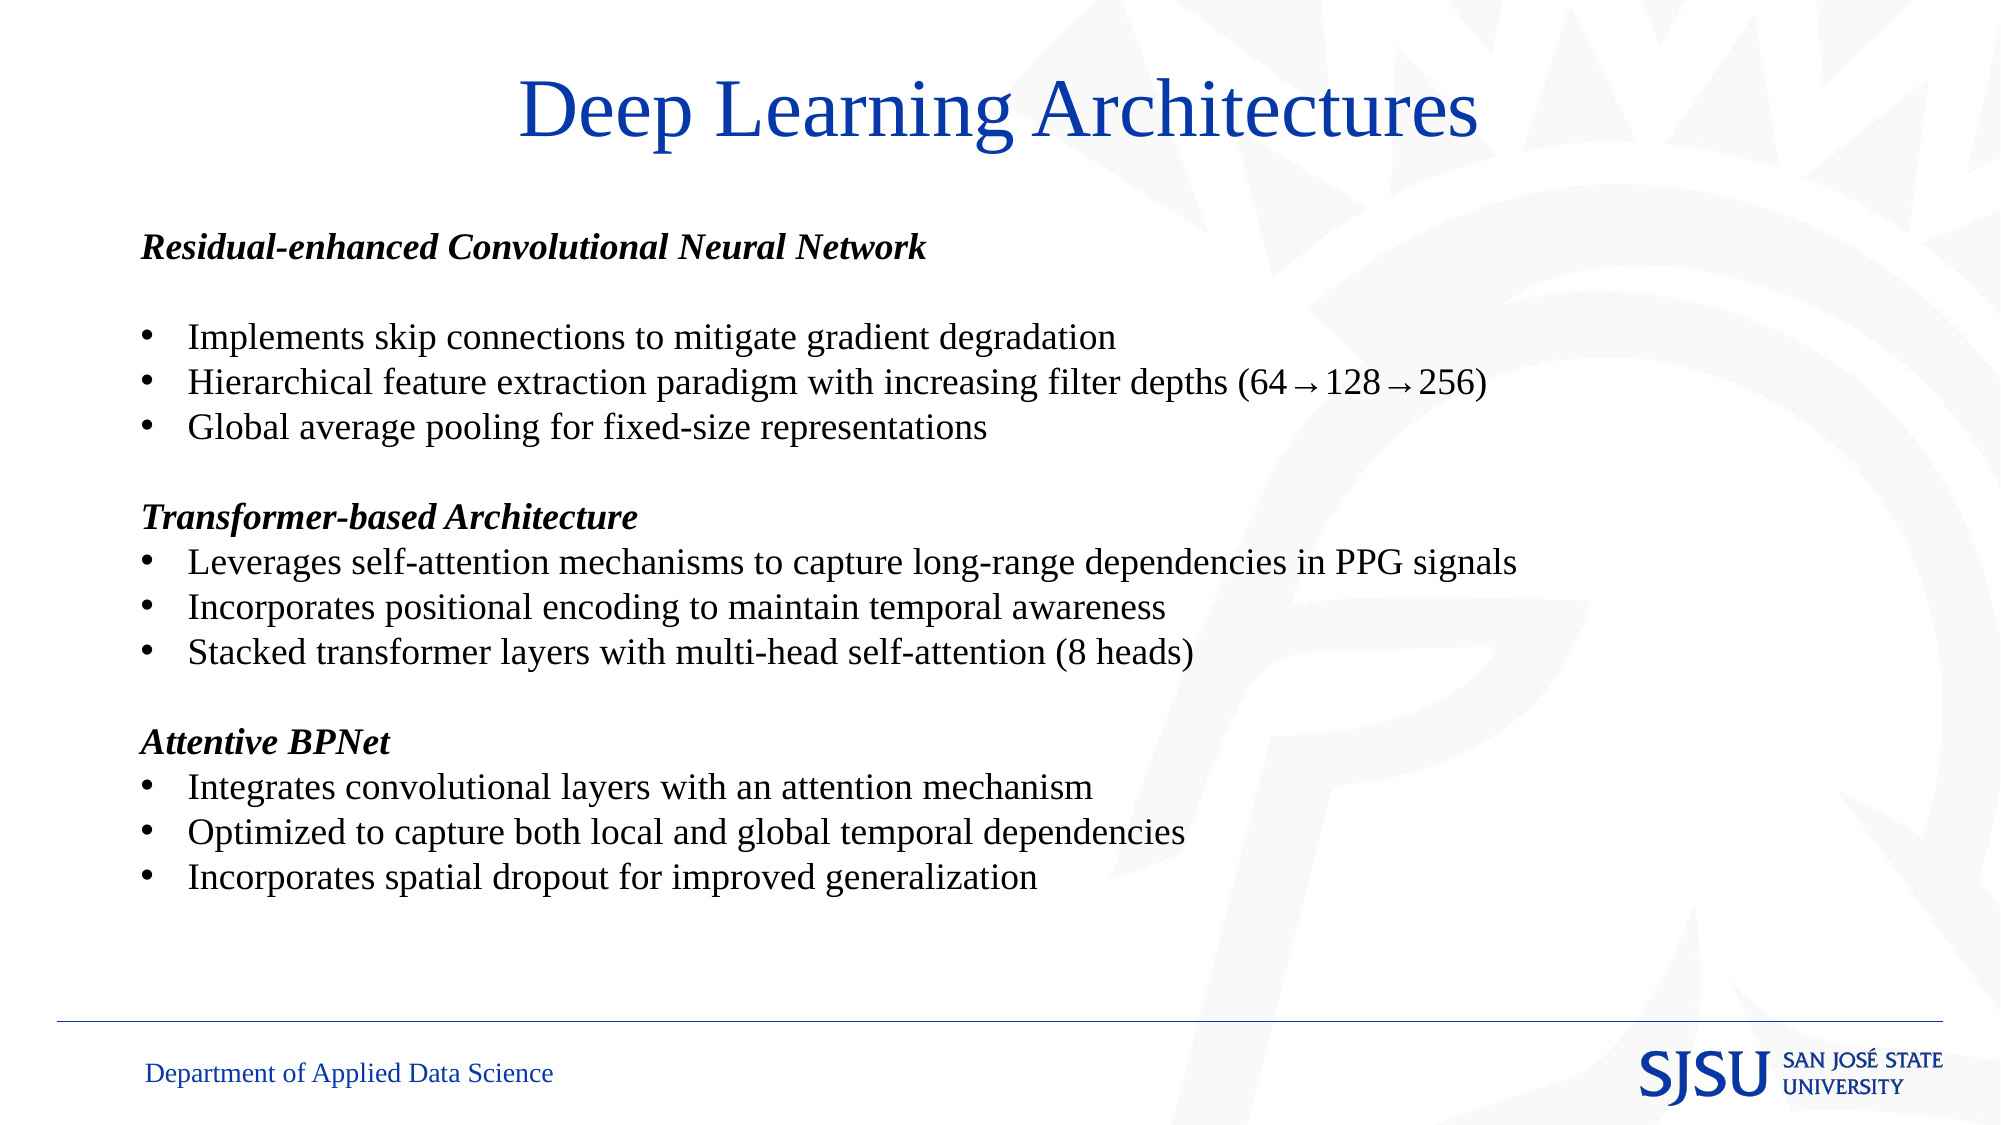

# Deep Learning Architectures
Residual-enhanced Convolutional Neural Network

Implements skip connections to mitigate gradient degradation
Hierarchical feature extraction paradigm with increasing filter depths (64→128→256)
Global average pooling for fixed-size representations

Transformer-based Architecture
Leverages self-attention mechanisms to capture long-range dependencies in PPG signals
Incorporates positional encoding to maintain temporal awareness
Stacked transformer layers with multi-head self-attention (8 heads)

Attentive BPNet
Integrates convolutional layers with an attention mechanism
Optimized to capture both local and global temporal dependencies
Incorporates spatial dropout for improved generalization

Department of Applied Data Science